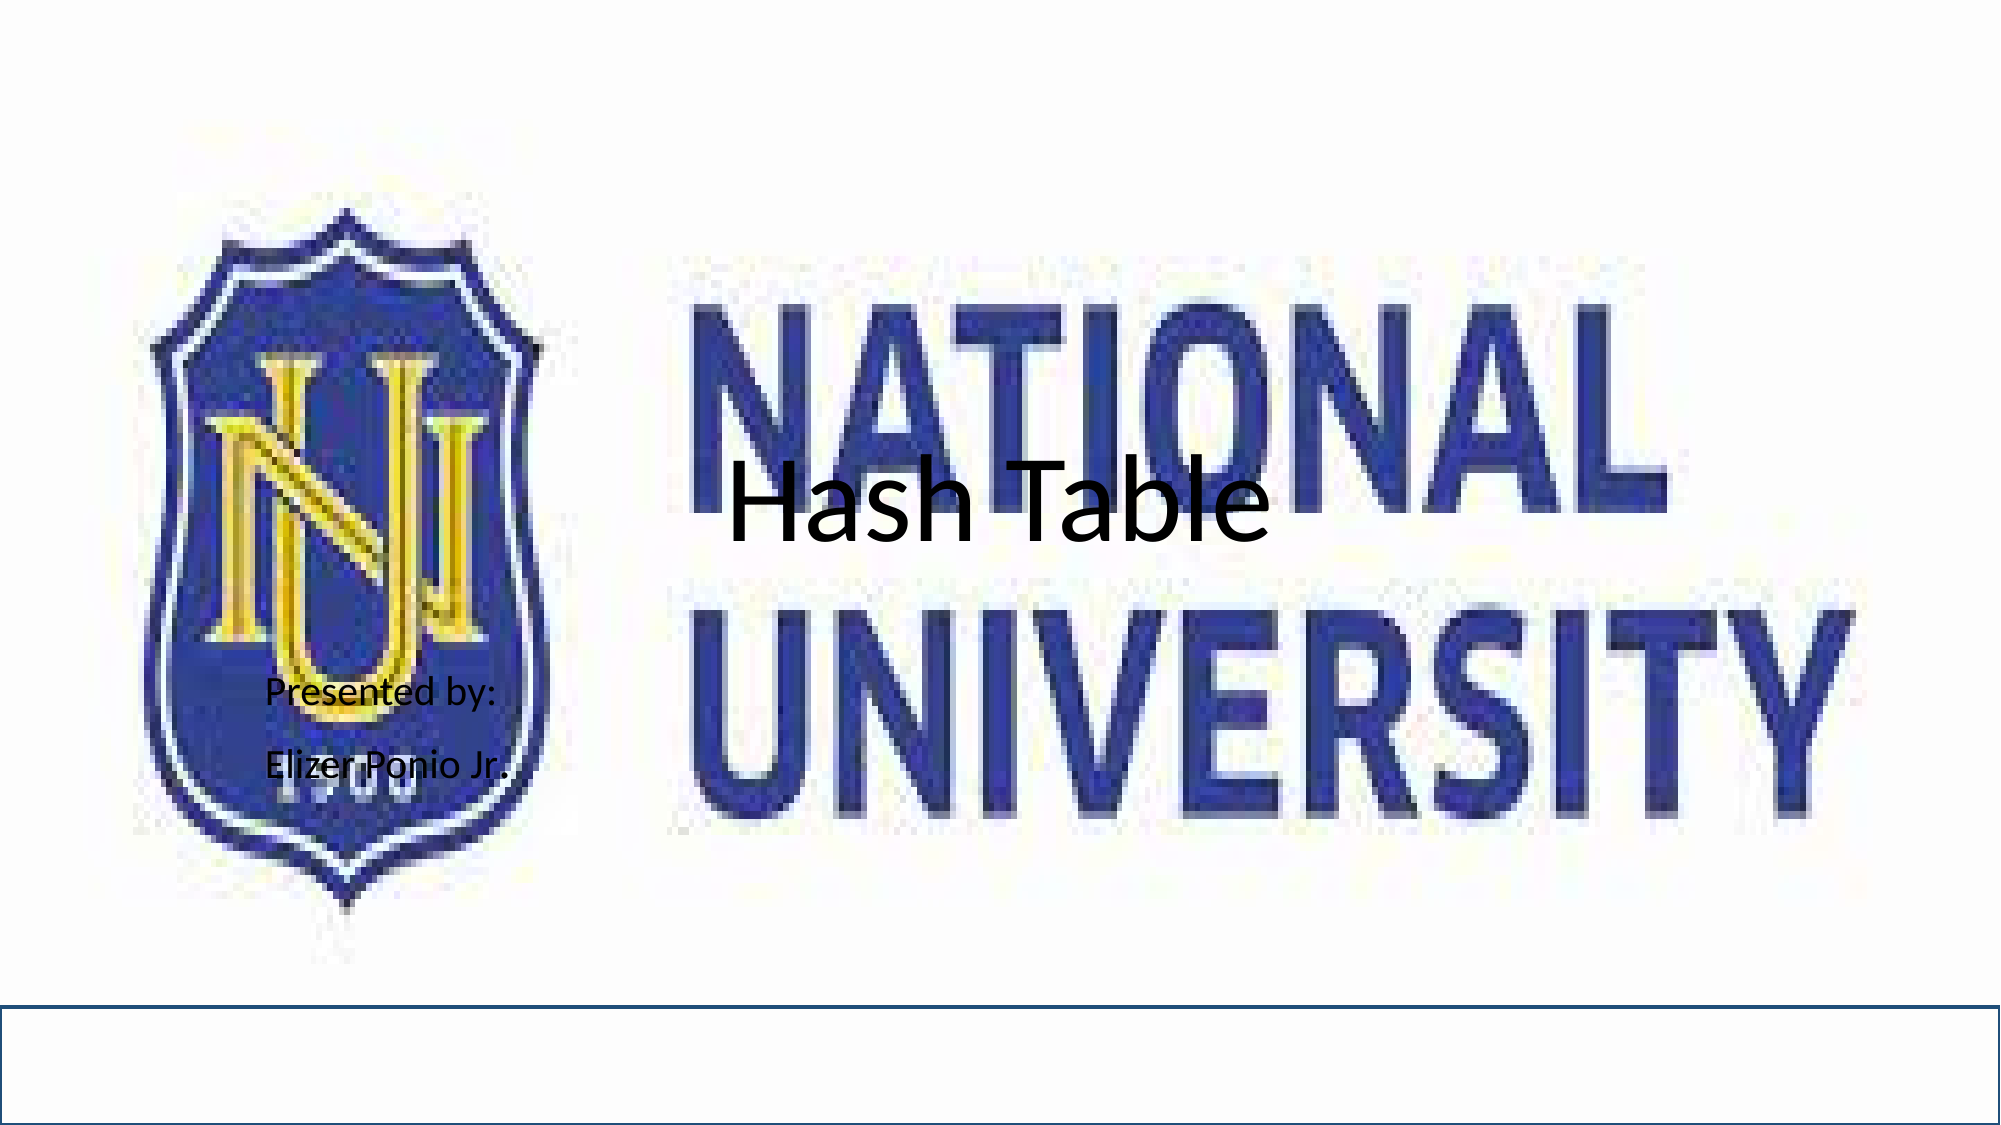

# Hash Table

Presented by:
Elizer Ponio Jr.